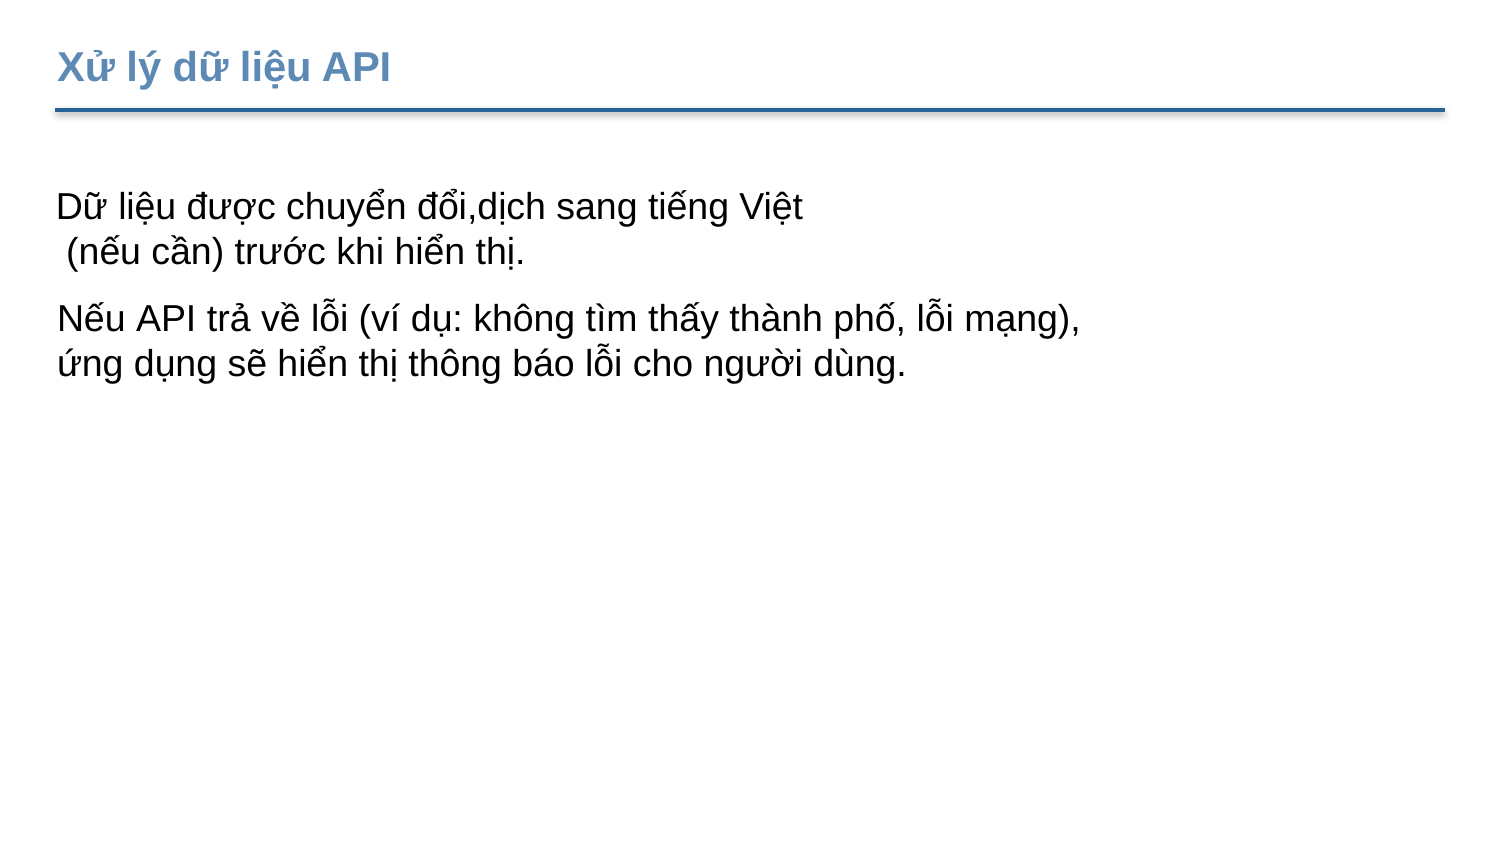

Xử lý dữ liệu API
Dữ liệu được chuyển đổi,dịch sang tiếng Việt (nếu cần) trước khi hiển thị.
Thêm vào
Từ
Nếu API trả về lỗi (ví dụ: không tìm thấy thành phố, lỗi mạng), ứng dụng sẽ hiển thị thông báo lỗi cho người dùng.
Thêm vào
Từ